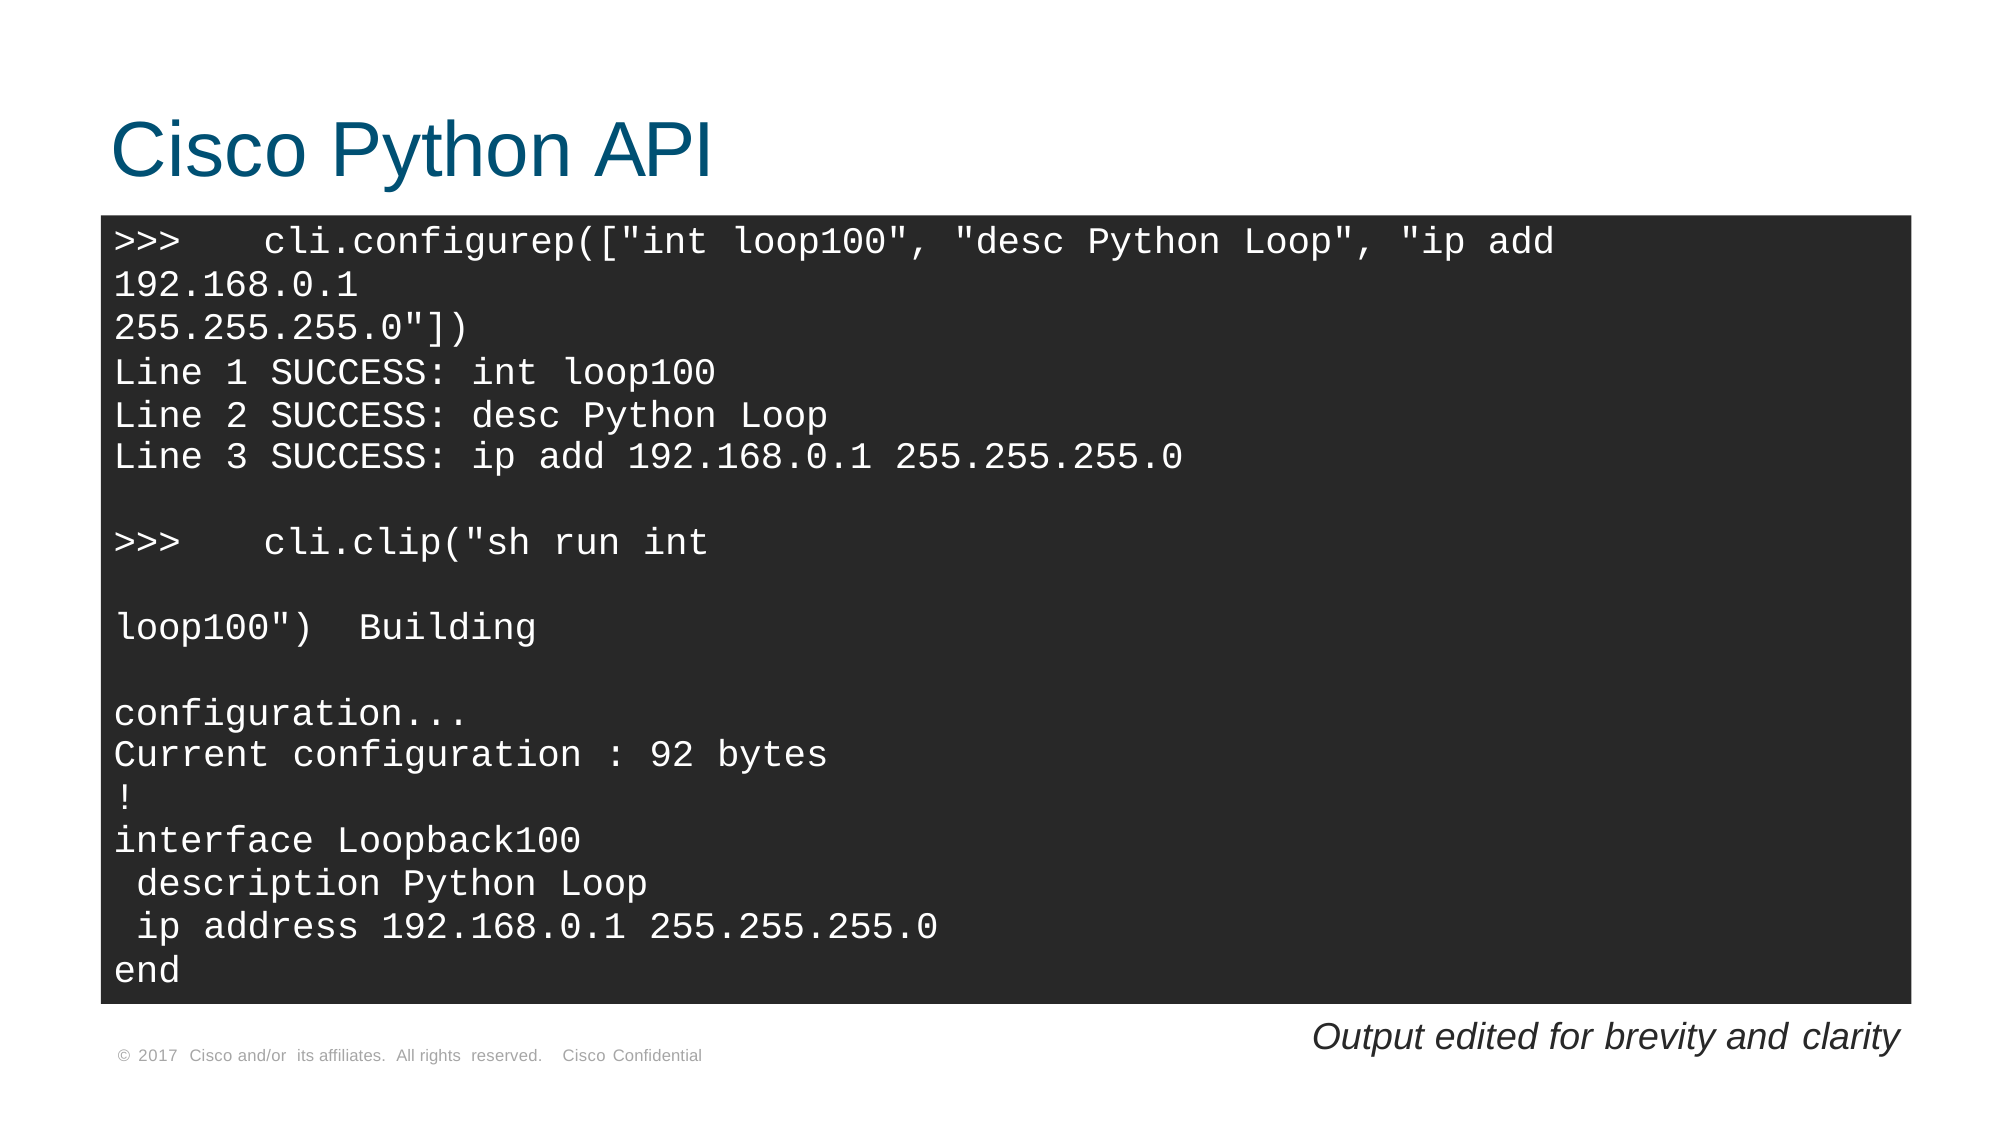

# Cisco Python API
>>>	cli.configurep(["int loop100", "desc Python Loop", "ip add 192.168.0.1
255.255.255.0"])
Line 1 SUCCESS: int loop100  Line 2 SUCCESS: desc Python Loop
Line 3 SUCCESS: ip add 192.168.0.1 255.255.255.0
>>>	cli.clip("sh run int loop100")  Building configuration...
Current configuration : 92 bytes
!
interface Loopback100
description Python Loop
ip address 192.168.0.1 255.255.255.0
end

Output edited for brevity and clarity
© 2017  Cisco and/or  its affiliates.  All rights  reserved.    Cisco Confidential